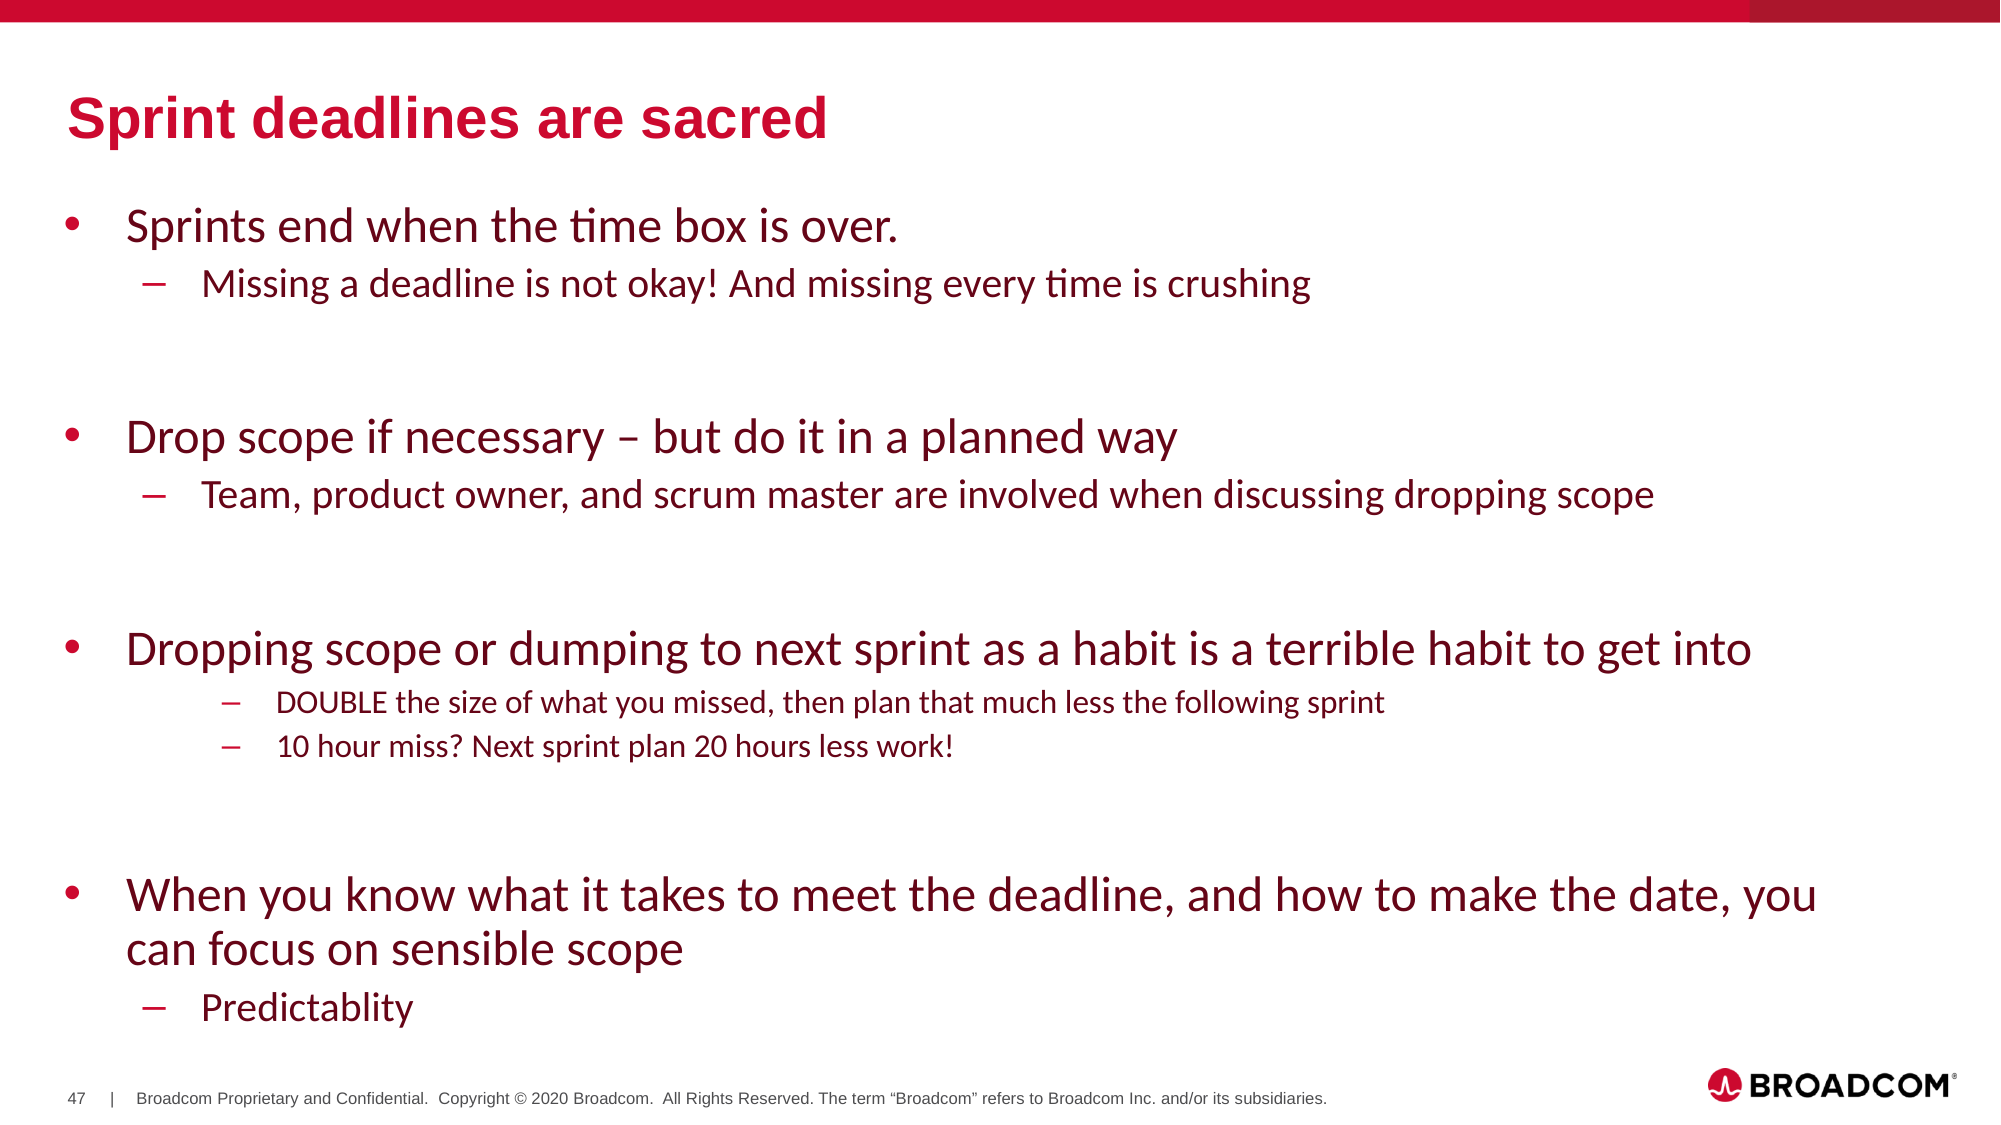

# Sprint deadlines are sacred
Sprints end when the time box is over.
Missing a deadline is not okay! And missing every time is crushing

Drop scope if necessary – but do it in a planned way
Team, product owner, and scrum master are involved when discussing dropping scope

Dropping scope or dumping to next sprint as a habit is a terrible habit to get into
DOUBLE the size of what you missed, then plan that much less the following sprint
10 hour miss? Next sprint plan 20 hours less work!

When you know what it takes to meet the deadline, and how to make the date, you can focus on sensible scope
Predictablity